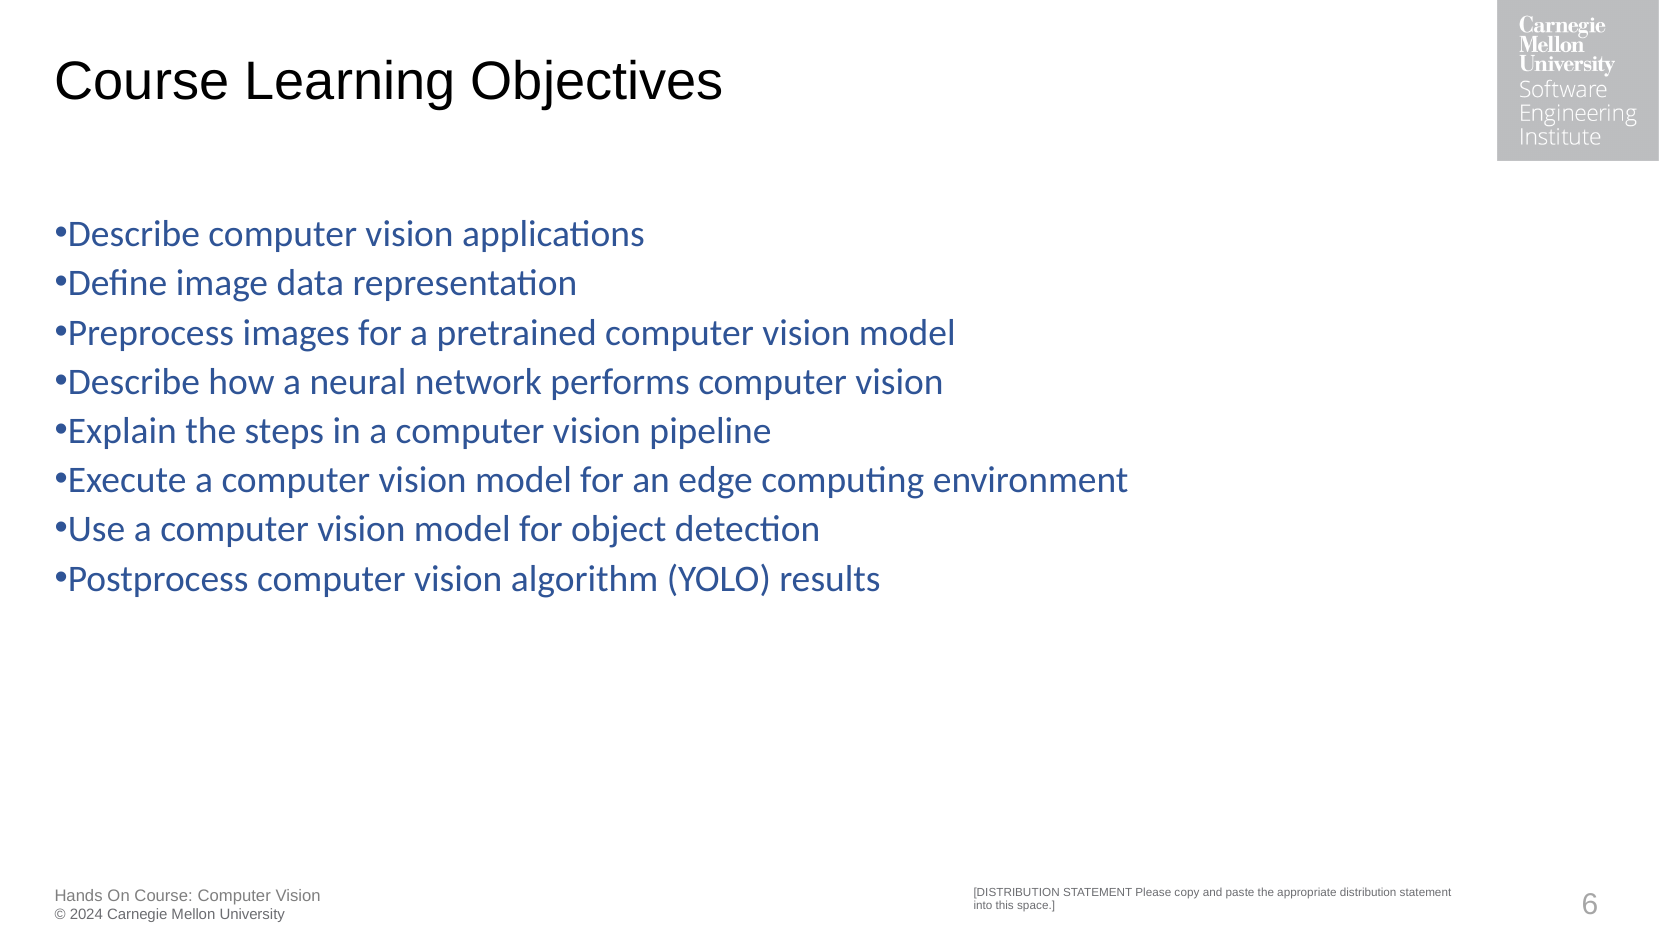

# Course Learning Objectives
Describe computer vision applications
Define image data representation
Preprocess images for a pretrained computer vision model
Describe how a neural network performs computer vision
Explain the steps in a computer vision pipeline
Execute a computer vision model for an edge computing environment
Use a computer vision model for object detection
Postprocess computer vision algorithm (YOLO) results